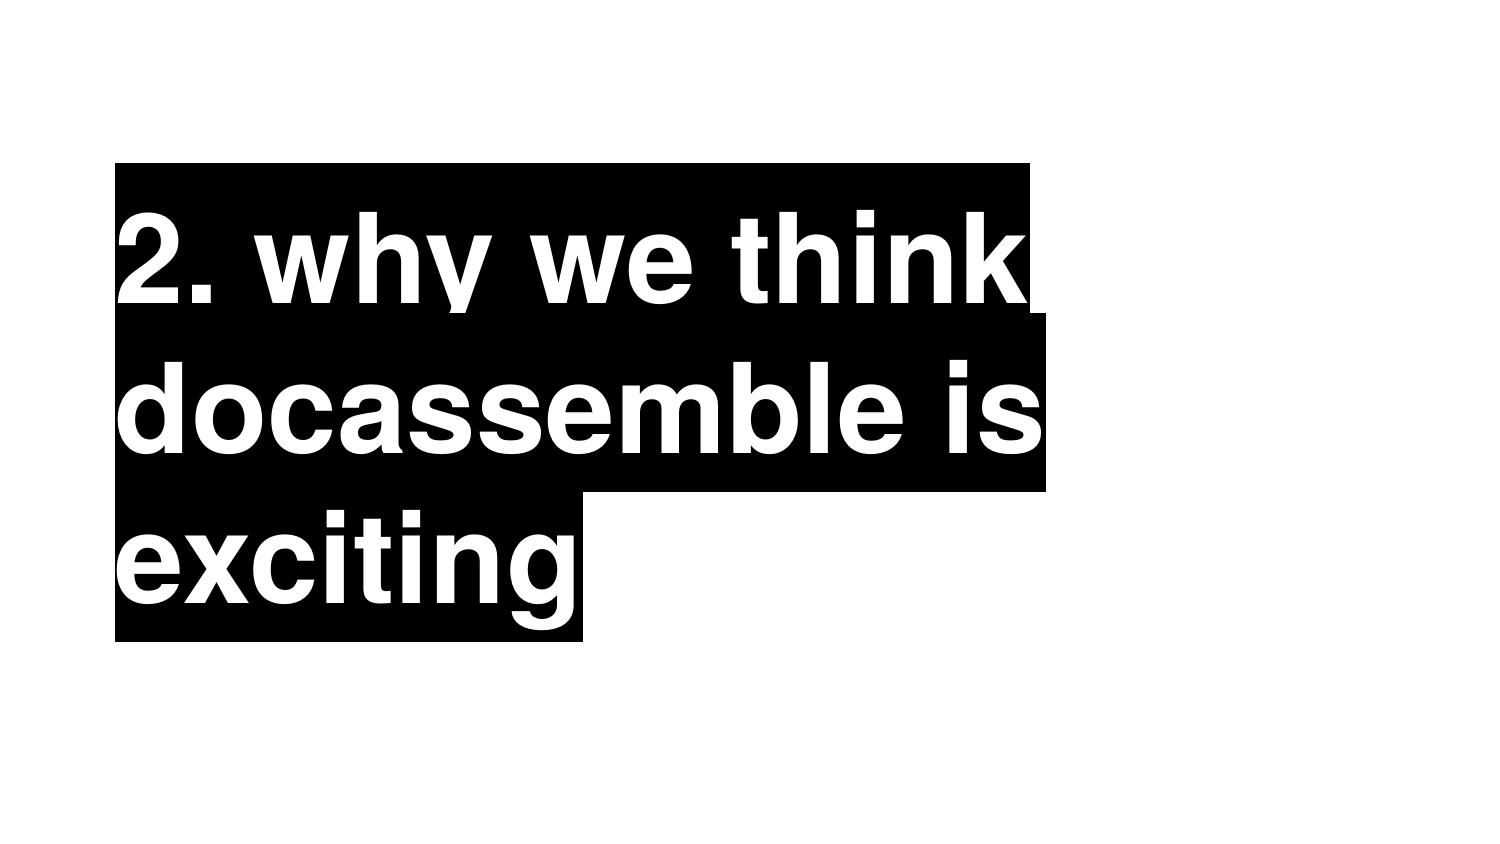

2. why we think docassemble is exciting